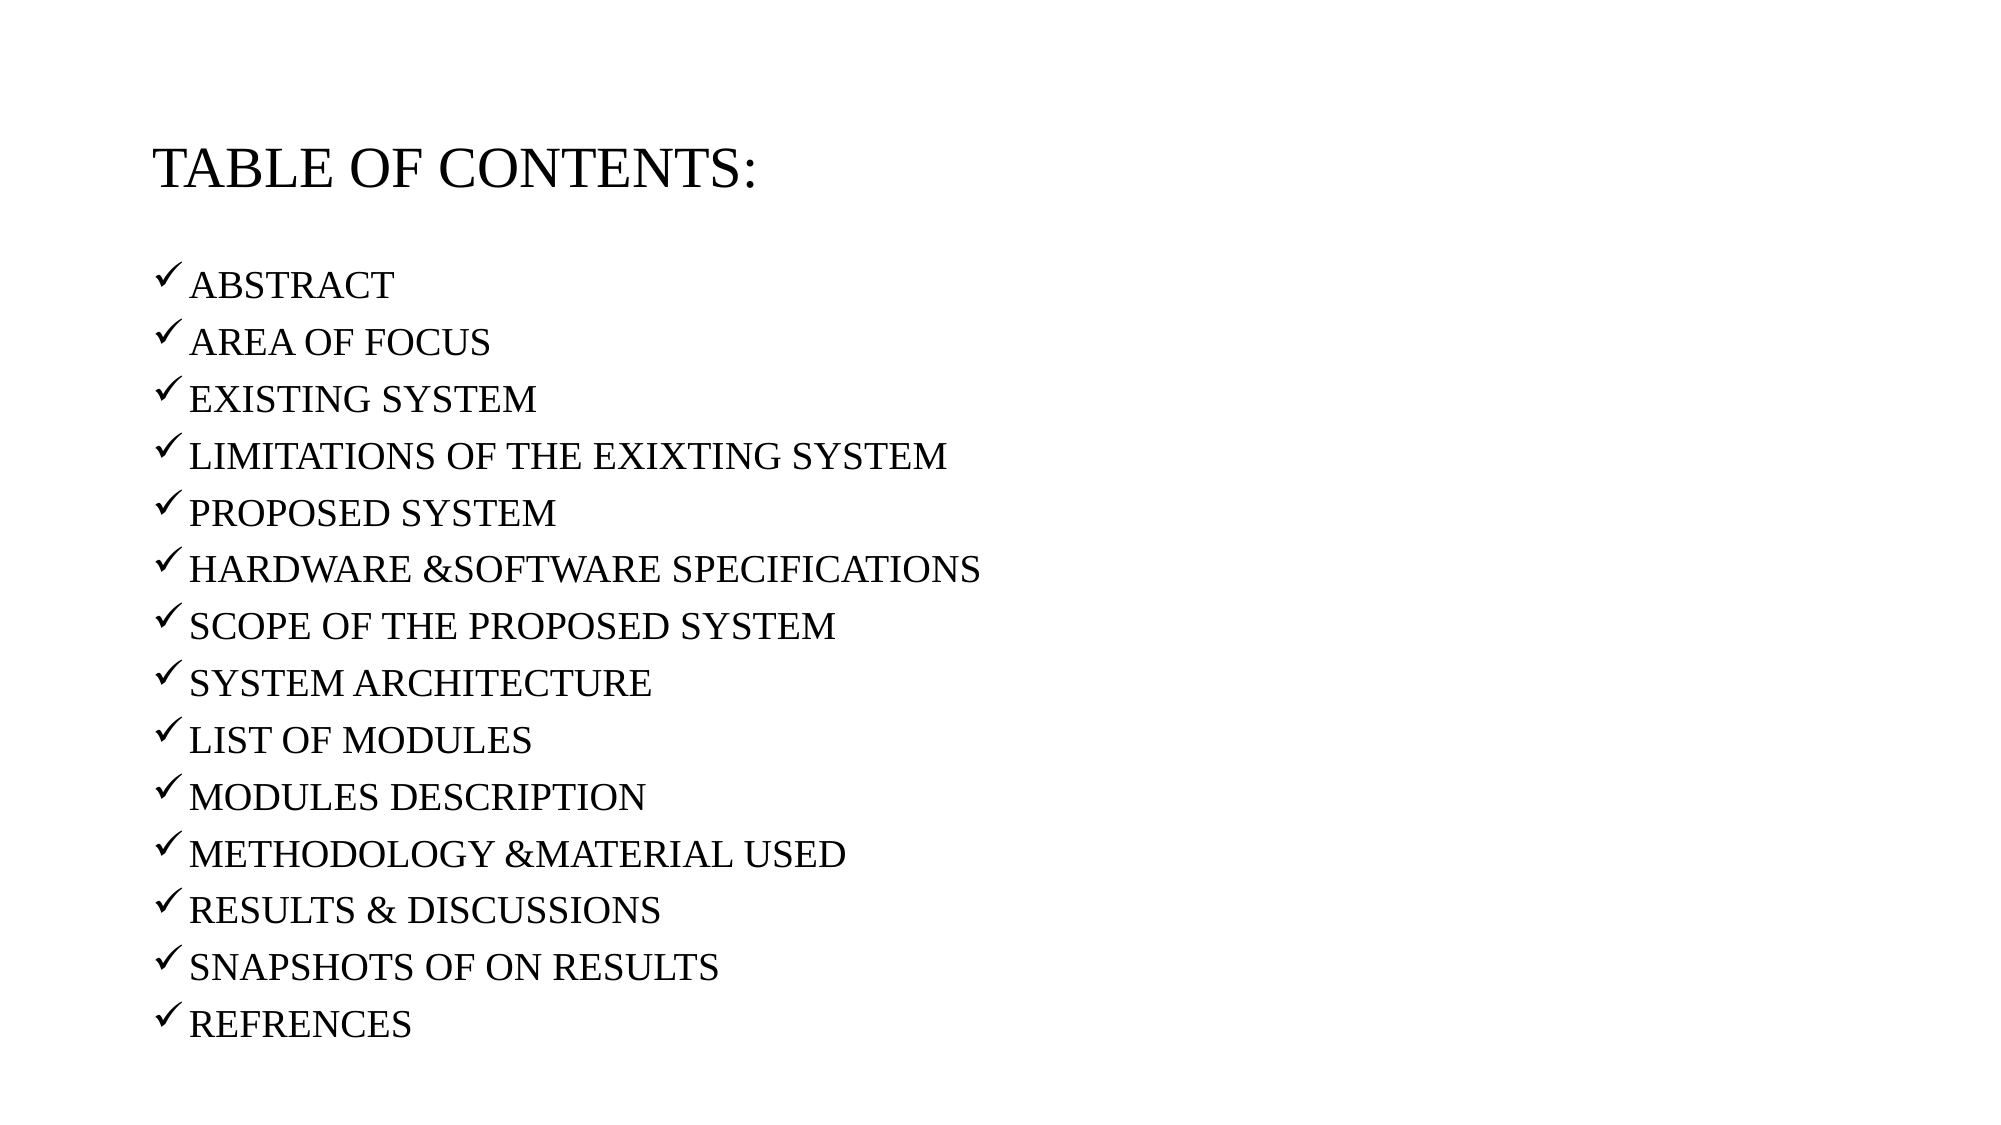

# TABLE OF CONTENTS:
ABSTRACT
AREA OF FOCUS
EXISTING SYSTEM
LIMITATIONS OF THE EXIXTING SYSTEM
PROPOSED SYSTEM
HARDWARE &SOFTWARE SPECIFICATIONS
SCOPE OF THE PROPOSED SYSTEM
SYSTEM ARCHITECTURE
LIST OF MODULES
MODULES DESCRIPTION
METHODOLOGY &MATERIAL USED
RESULTS & DISCUSSIONS
SNAPSHOTS OF ON RESULTS
REFRENCES